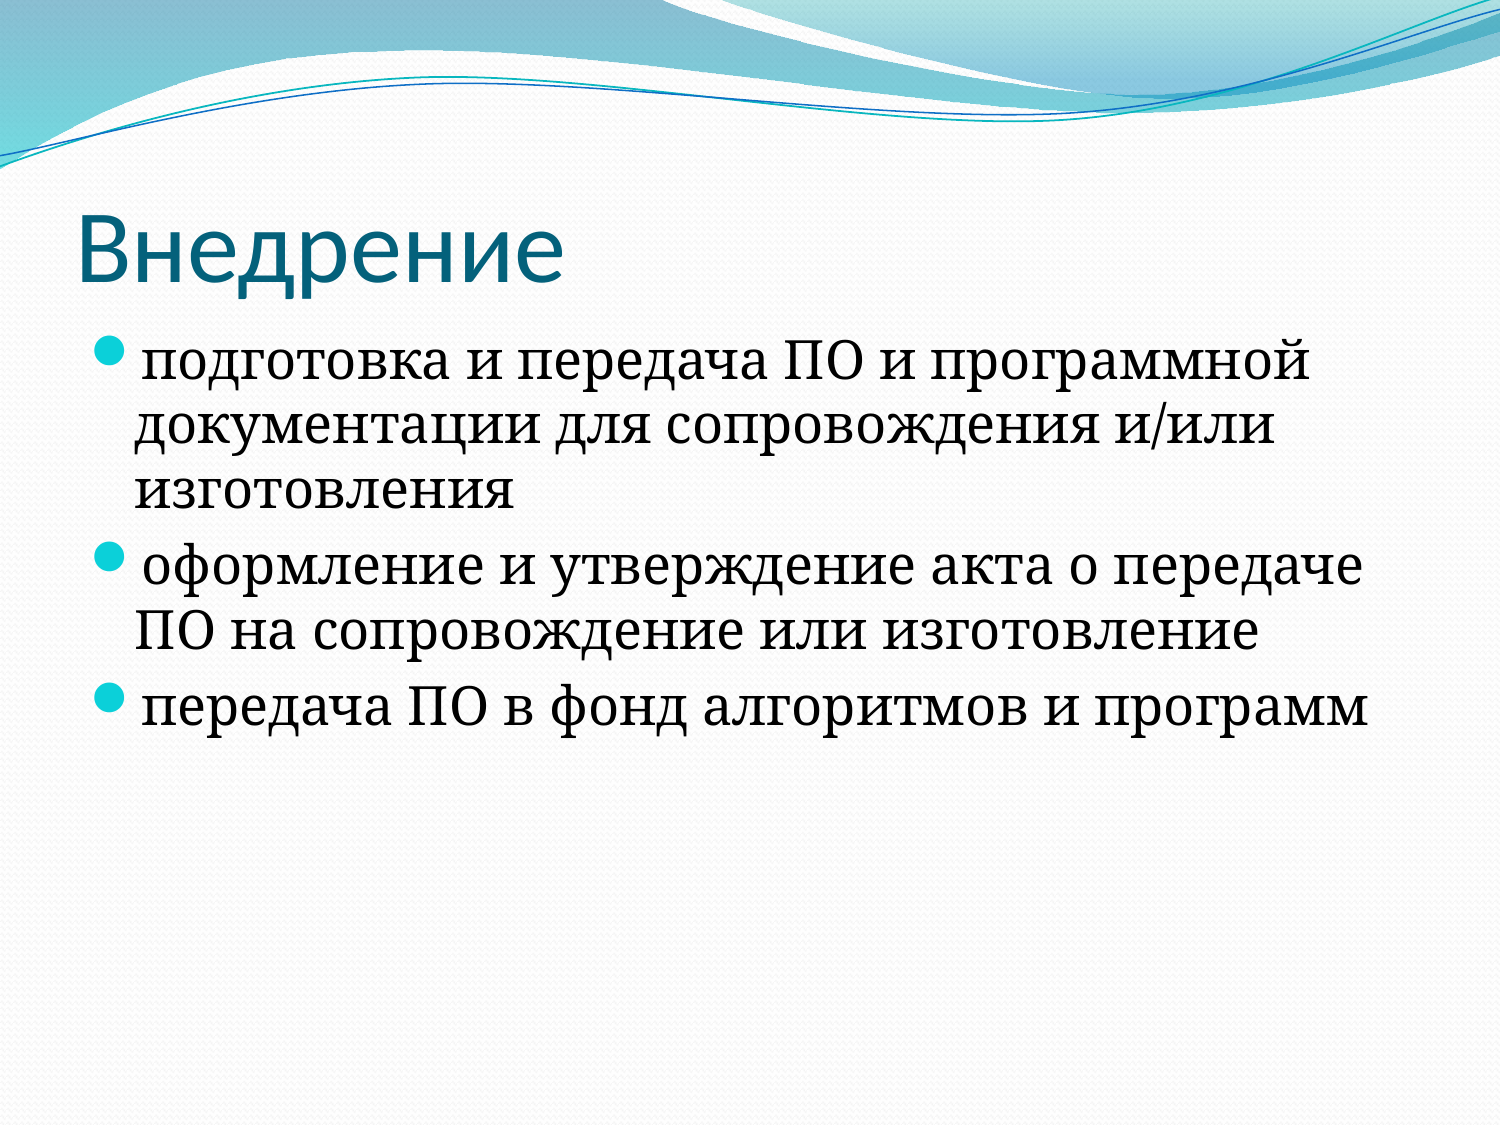

# Внедрение
подготовка и передача ПО и программной документации для сопровождения и/или изготовления
оформление и утверждение акта о передаче ПО на сопровождение или изготовление
передача ПО в фонд алгоритмов и программ